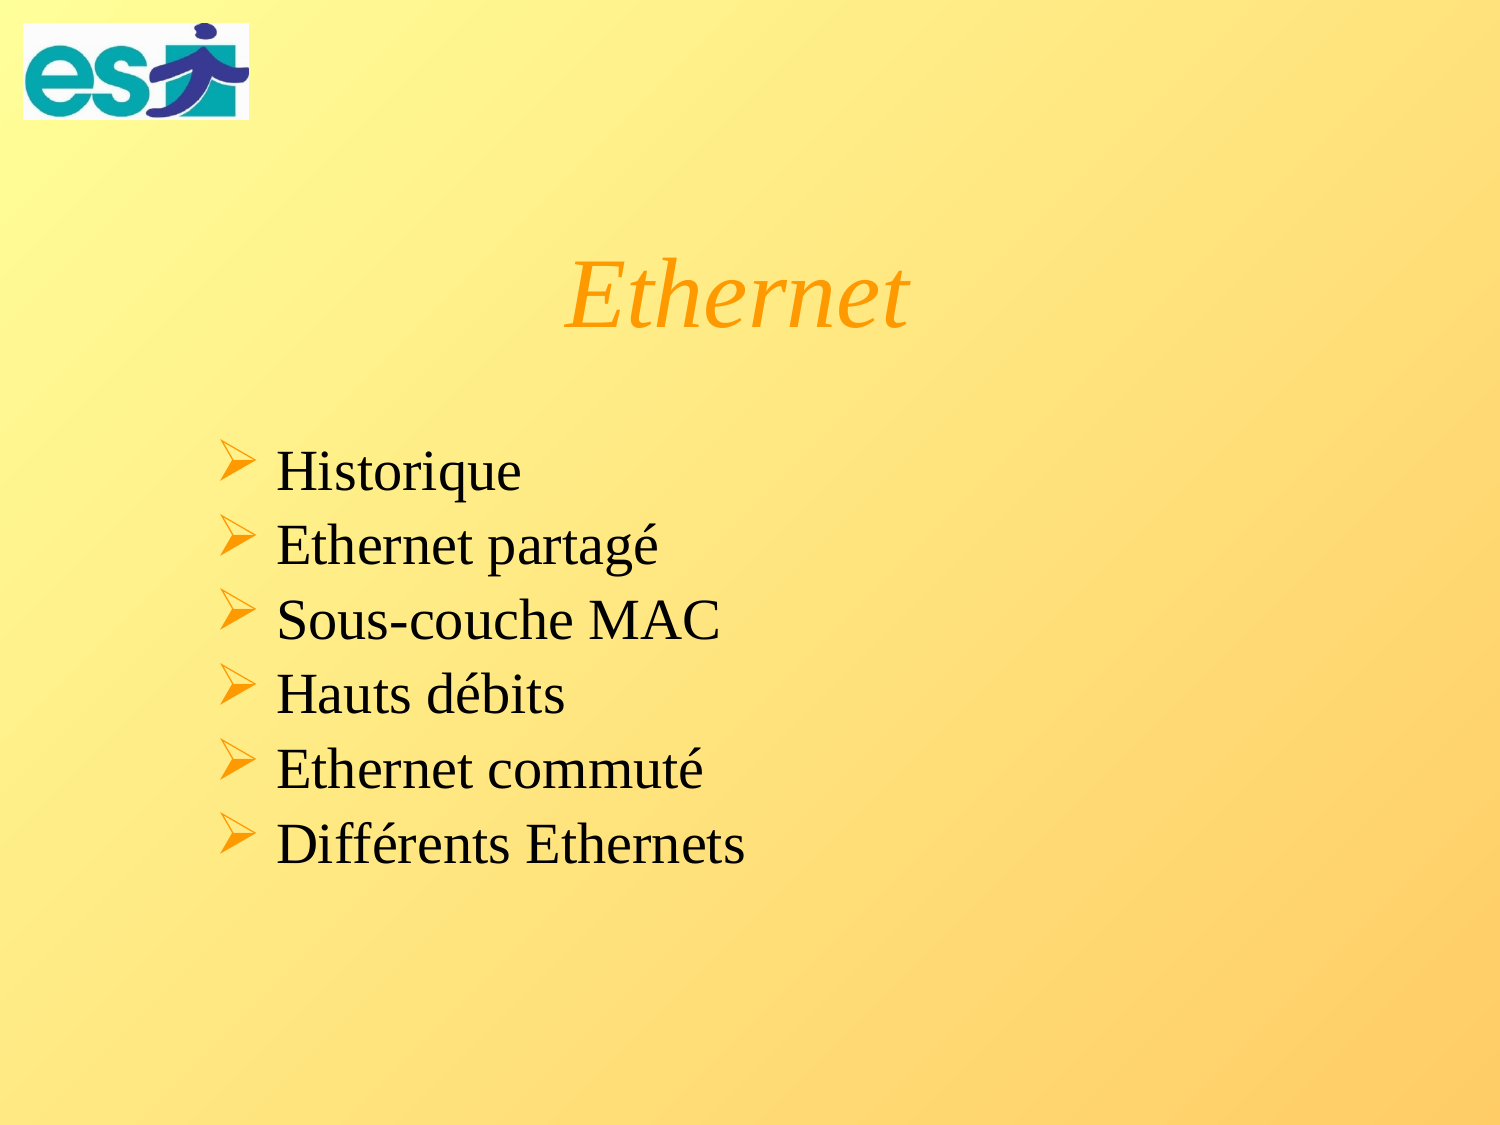

# Ethernet
 Historique
 Ethernet partagé
 Sous-couche MAC
 Hauts débits
 Ethernet commuté
 Différents Ethernets